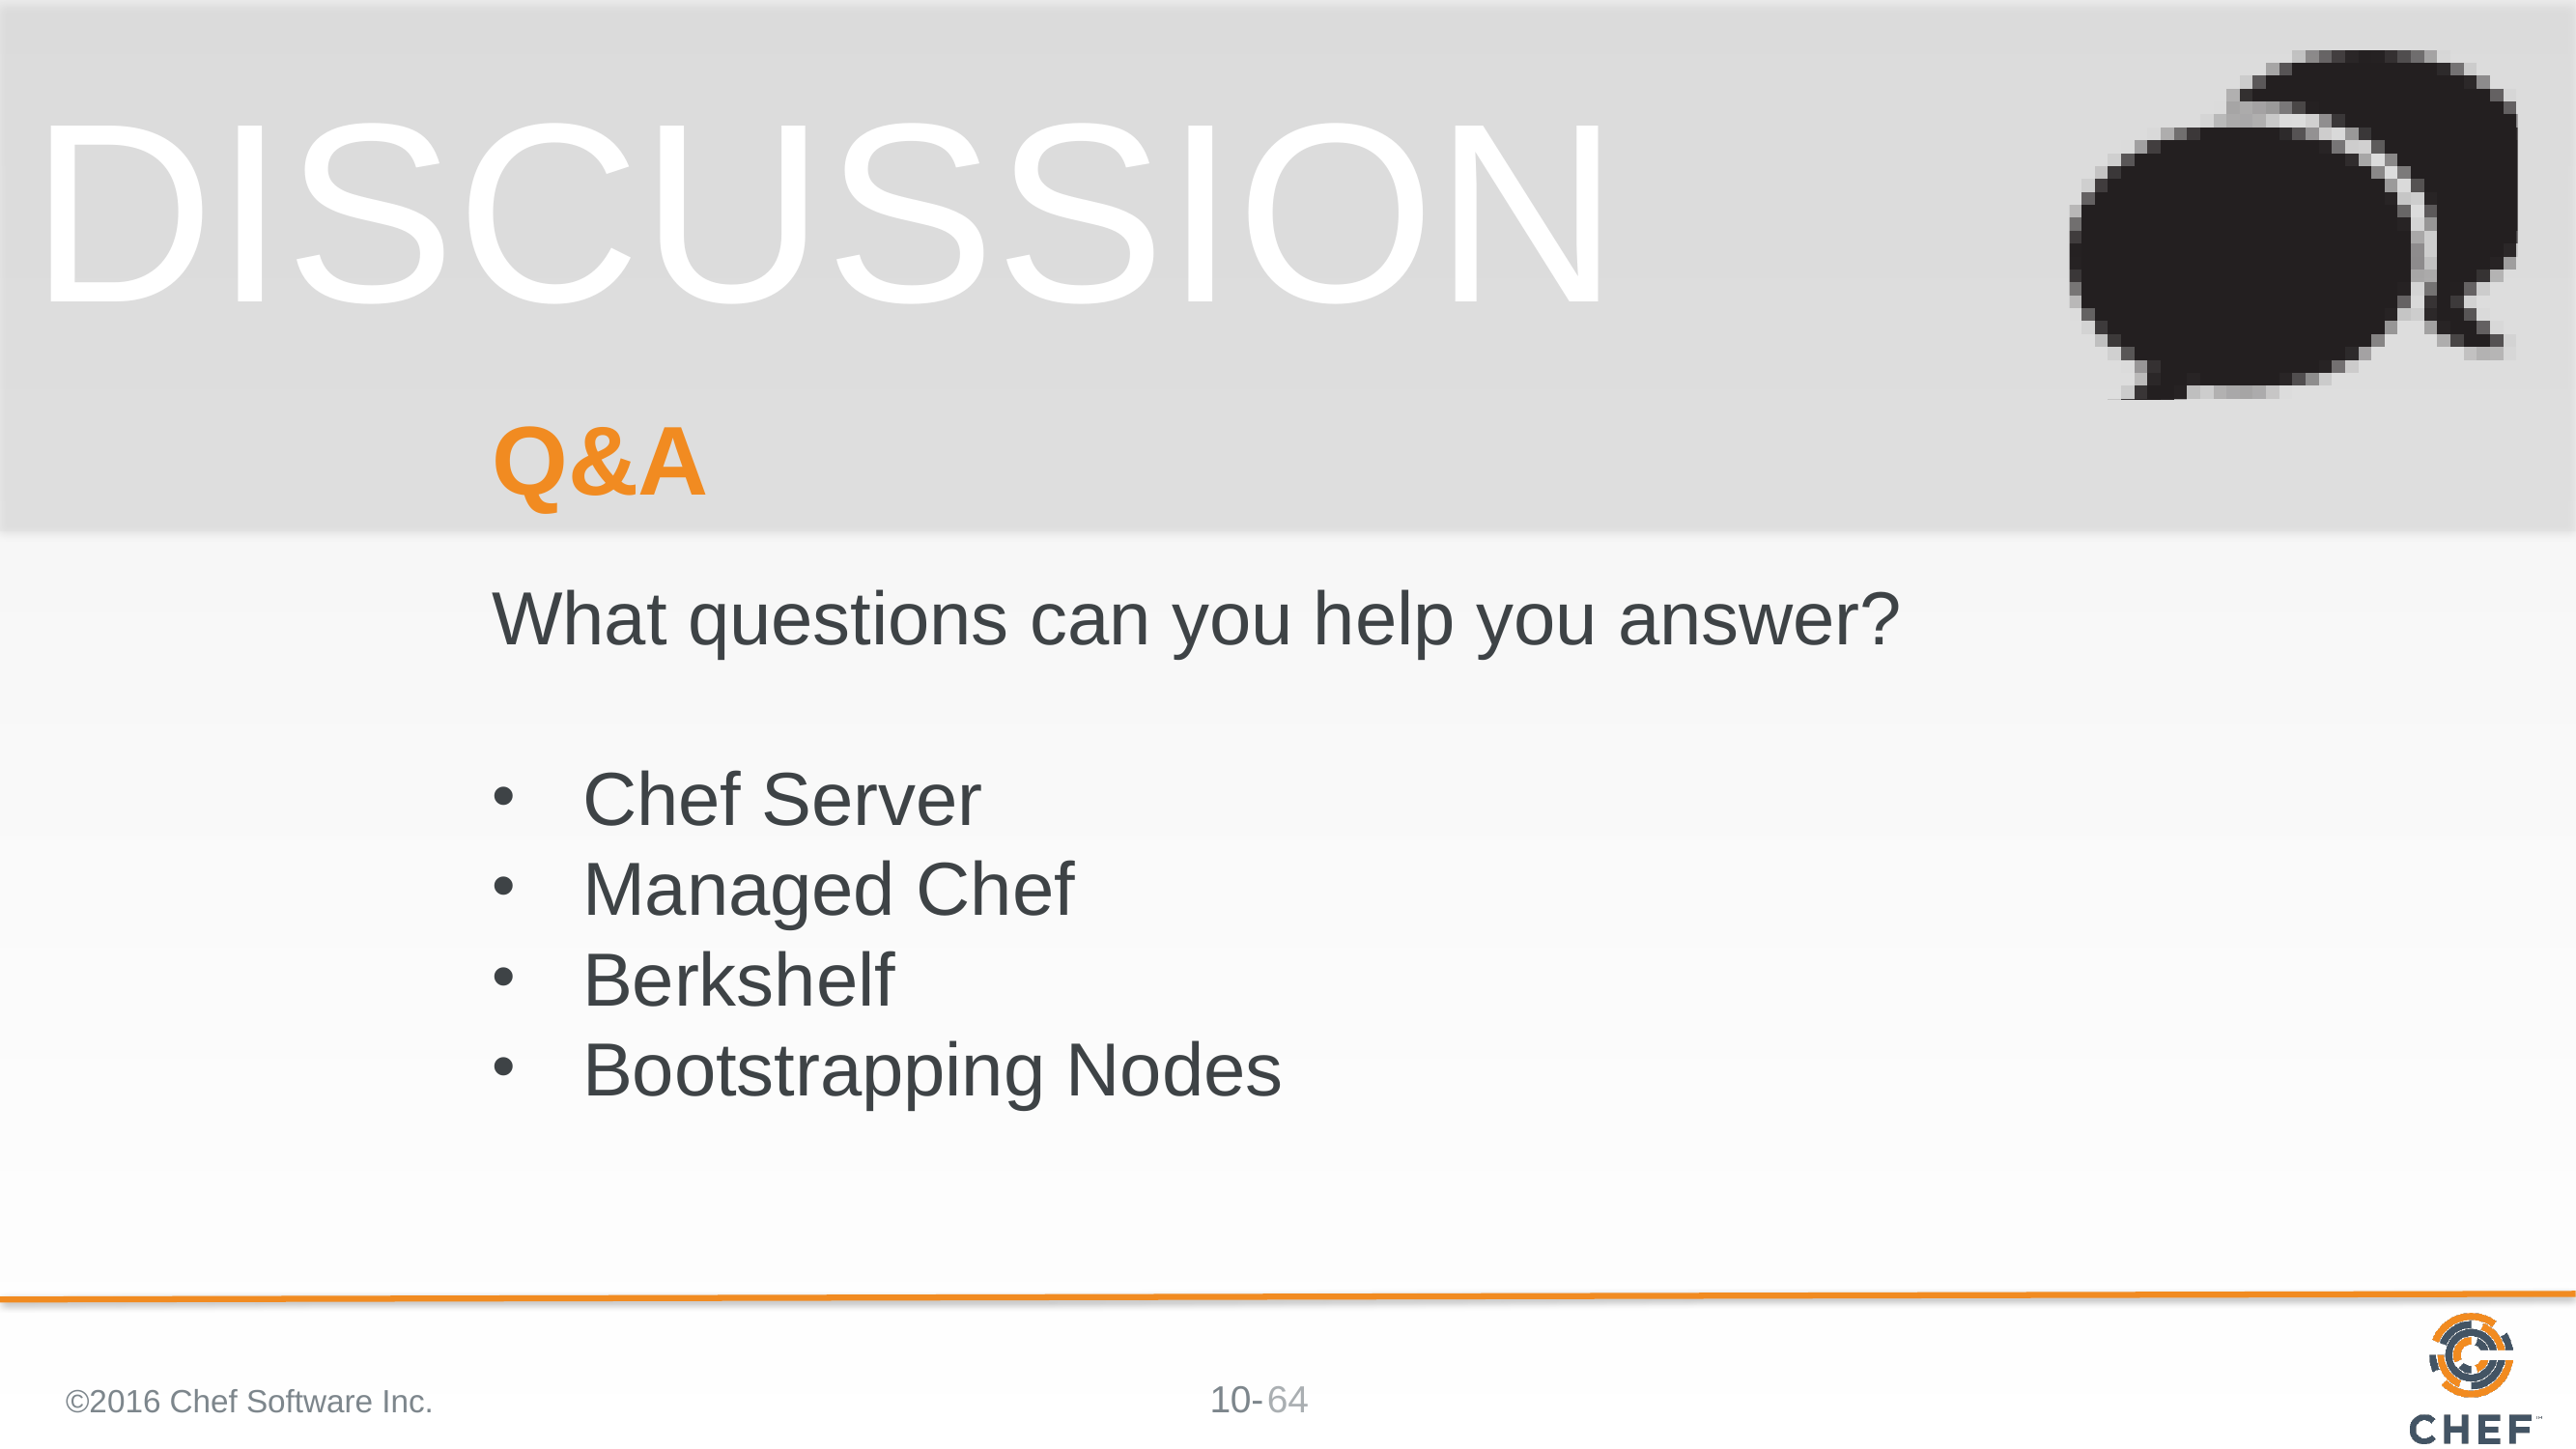

# Q&A
What questions can you help you answer?

Chef Server
Managed Chef
Berkshelf
Bootstrapping Nodes

©2016 Chef Software Inc.
64